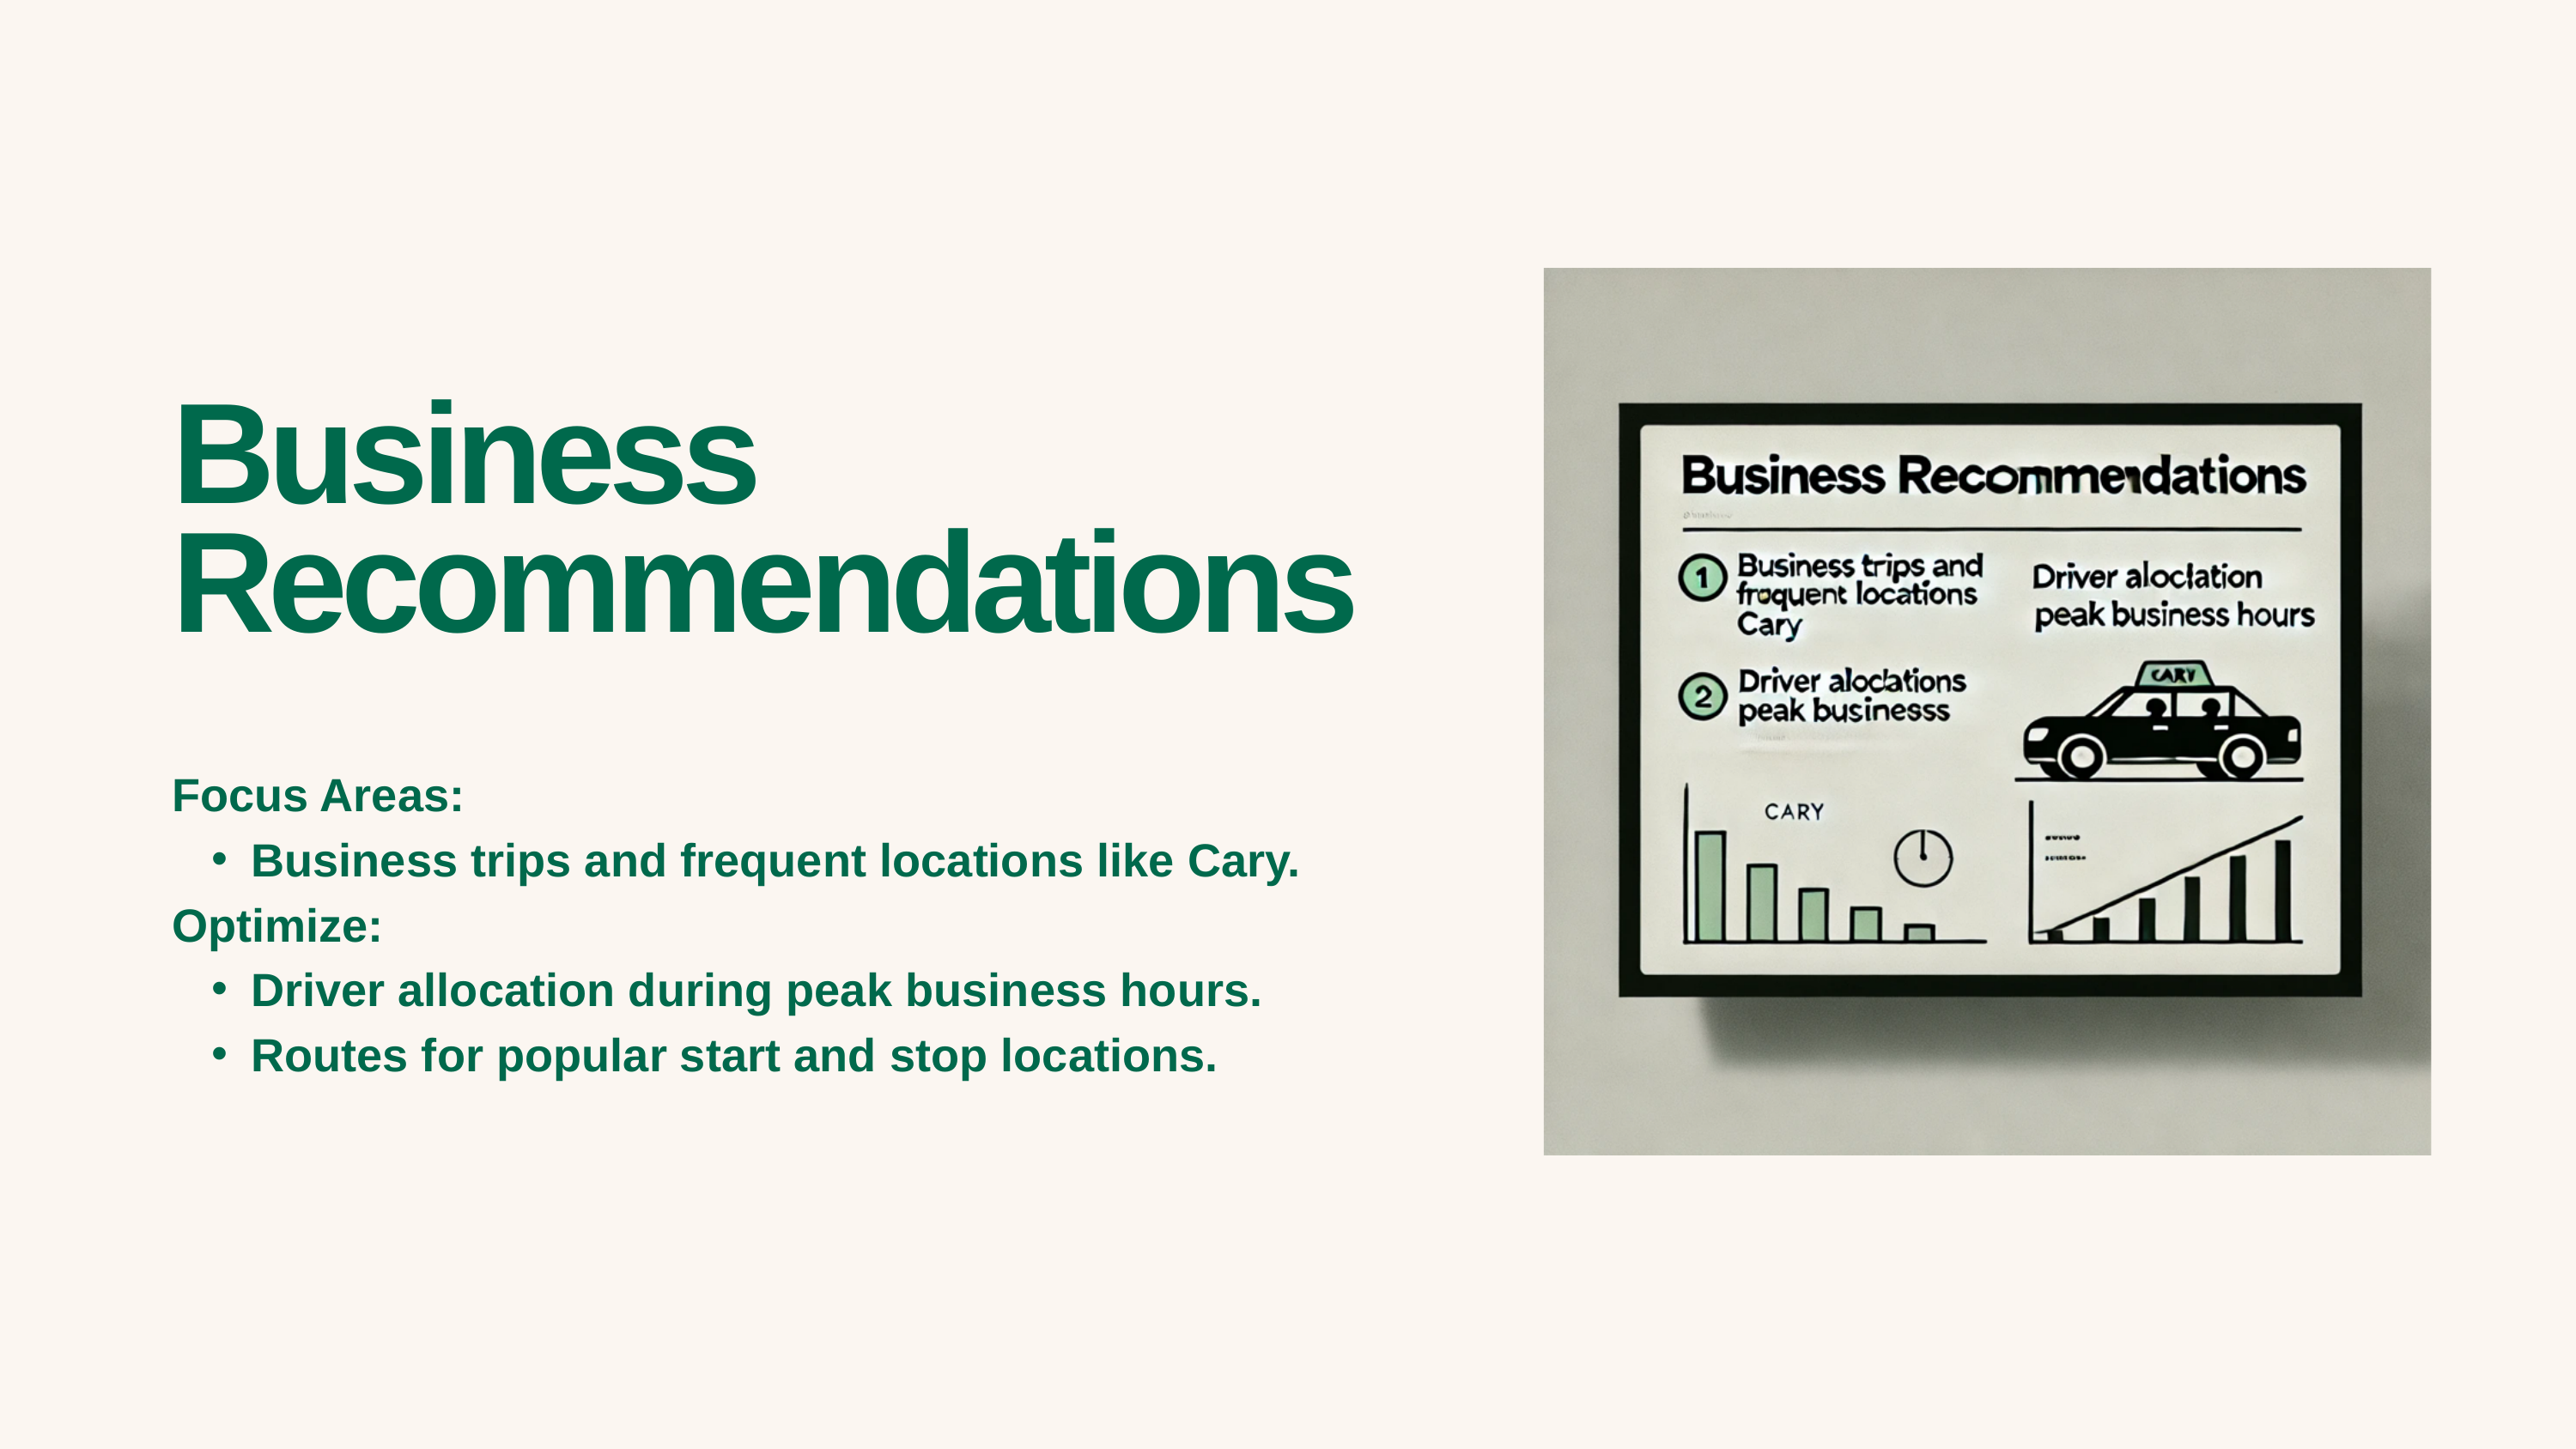

Business Recommendations
Focus Areas:
Business trips and frequent locations like Cary.
Optimize:
Driver allocation during peak business hours.
Routes for popular start and stop locations.